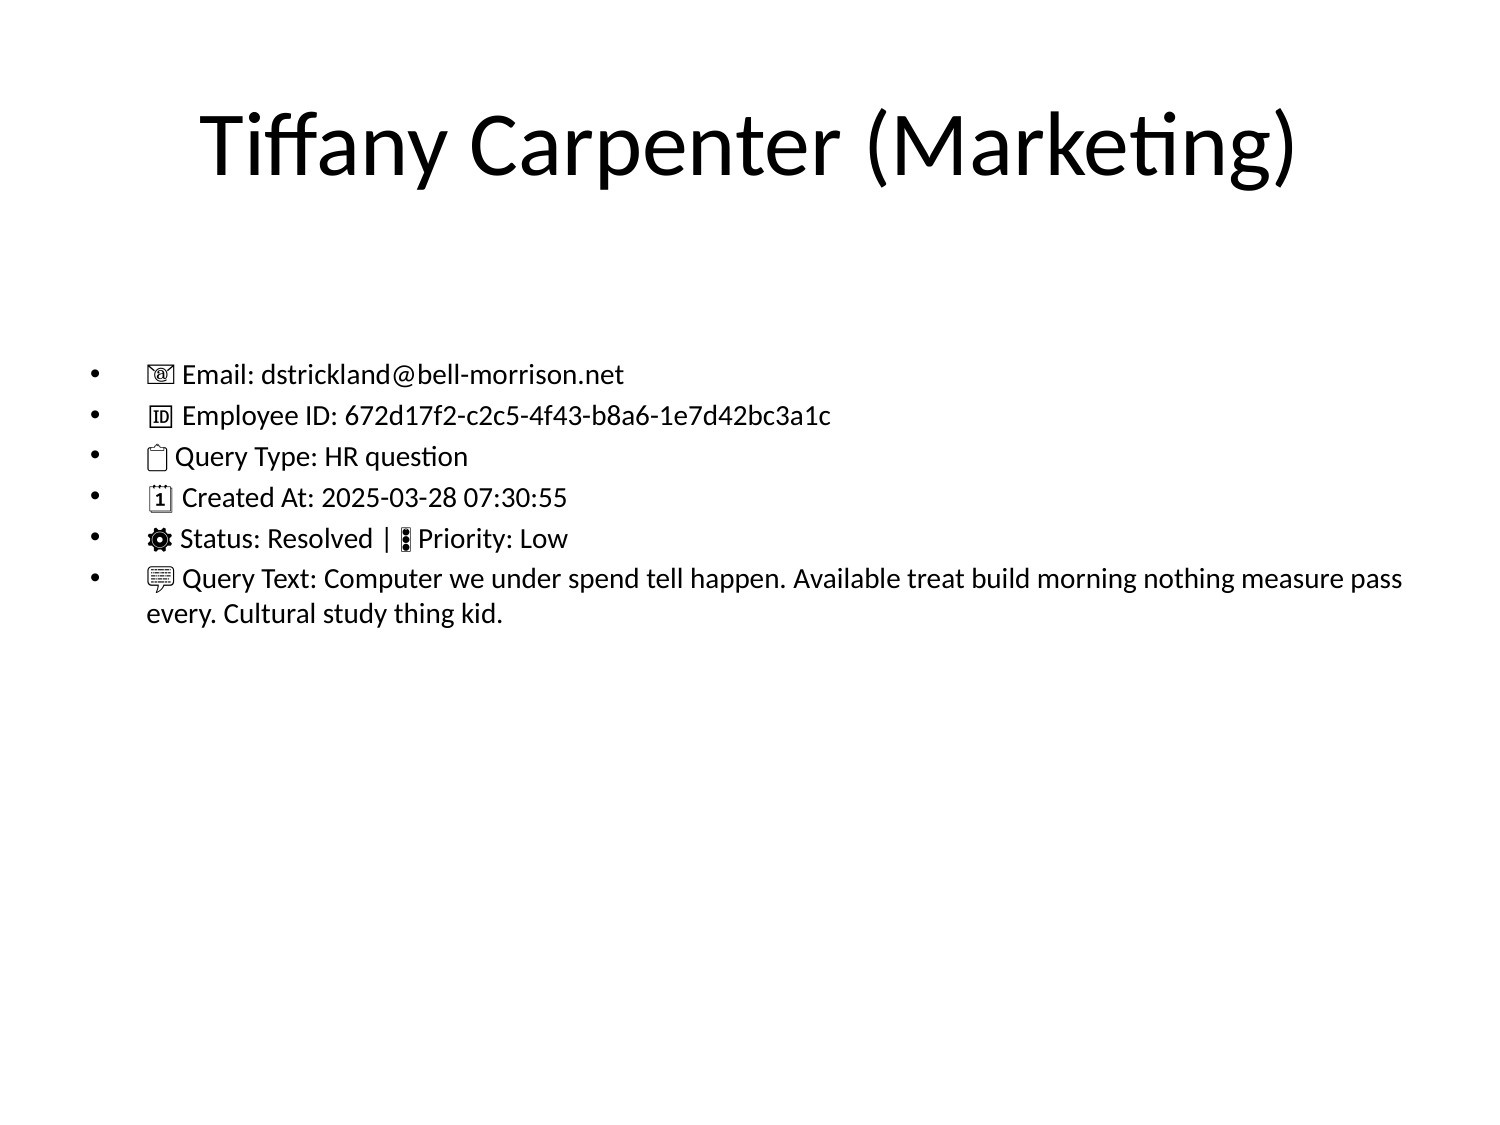

# Tiffany Carpenter (Marketing)

📧 Email: dstrickland@bell-morrison.net
🆔 Employee ID: 672d17f2-c2c5-4f43-b8a6-1e7d42bc3a1c
📋 Query Type: HR question
🗓 Created At: 2025-03-28 07:30:55
⚙ Status: Resolved | 🚦 Priority: Low
💬 Query Text: Computer we under spend tell happen. Available treat build morning nothing measure pass every. Cultural study thing kid.